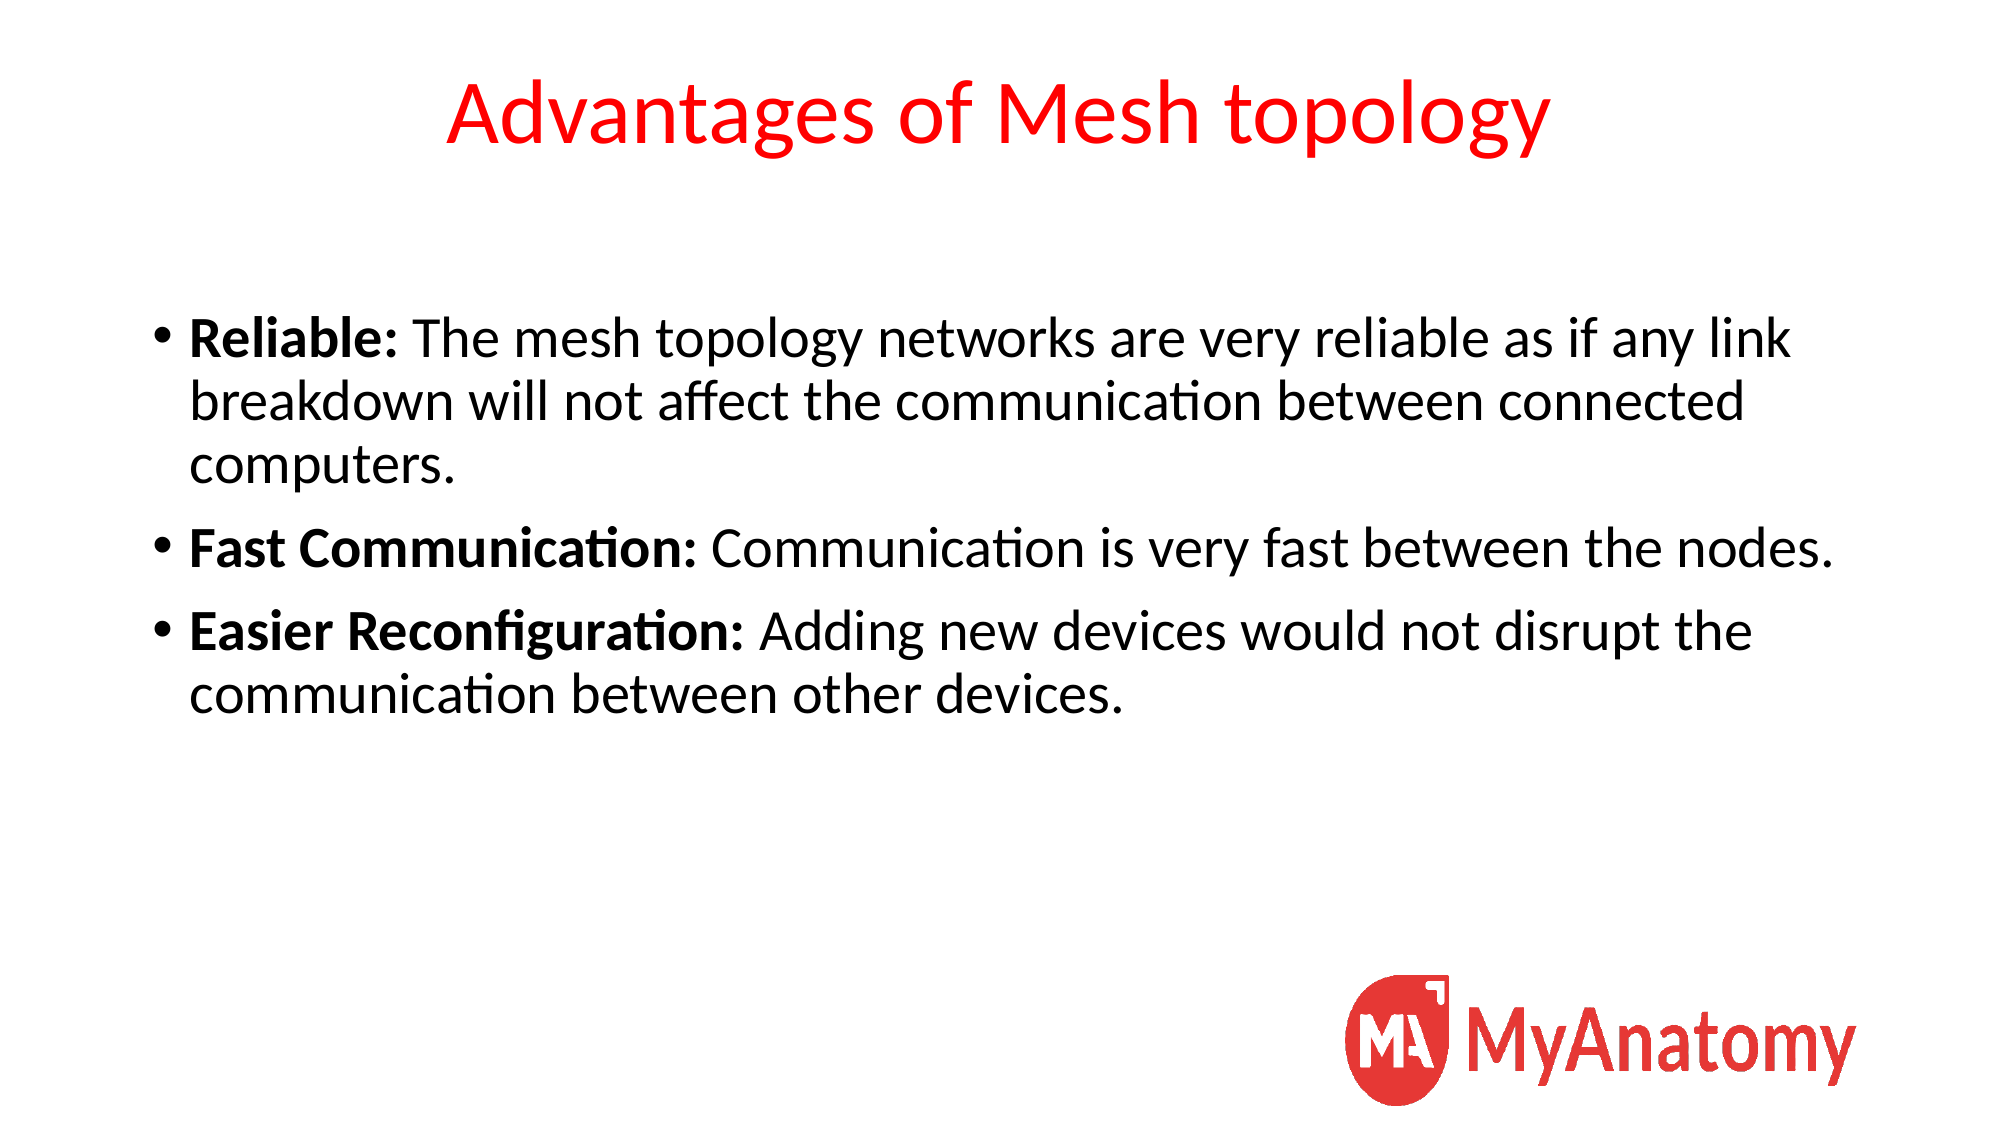

# Advantages of Mesh topology
Reliable: The mesh topology networks are very reliable as if any link breakdown will not affect the communication between connected computers.
Fast Communication: Communication is very fast between the nodes.
Easier Reconfiguration: Adding new devices would not disrupt the communication between other devices.